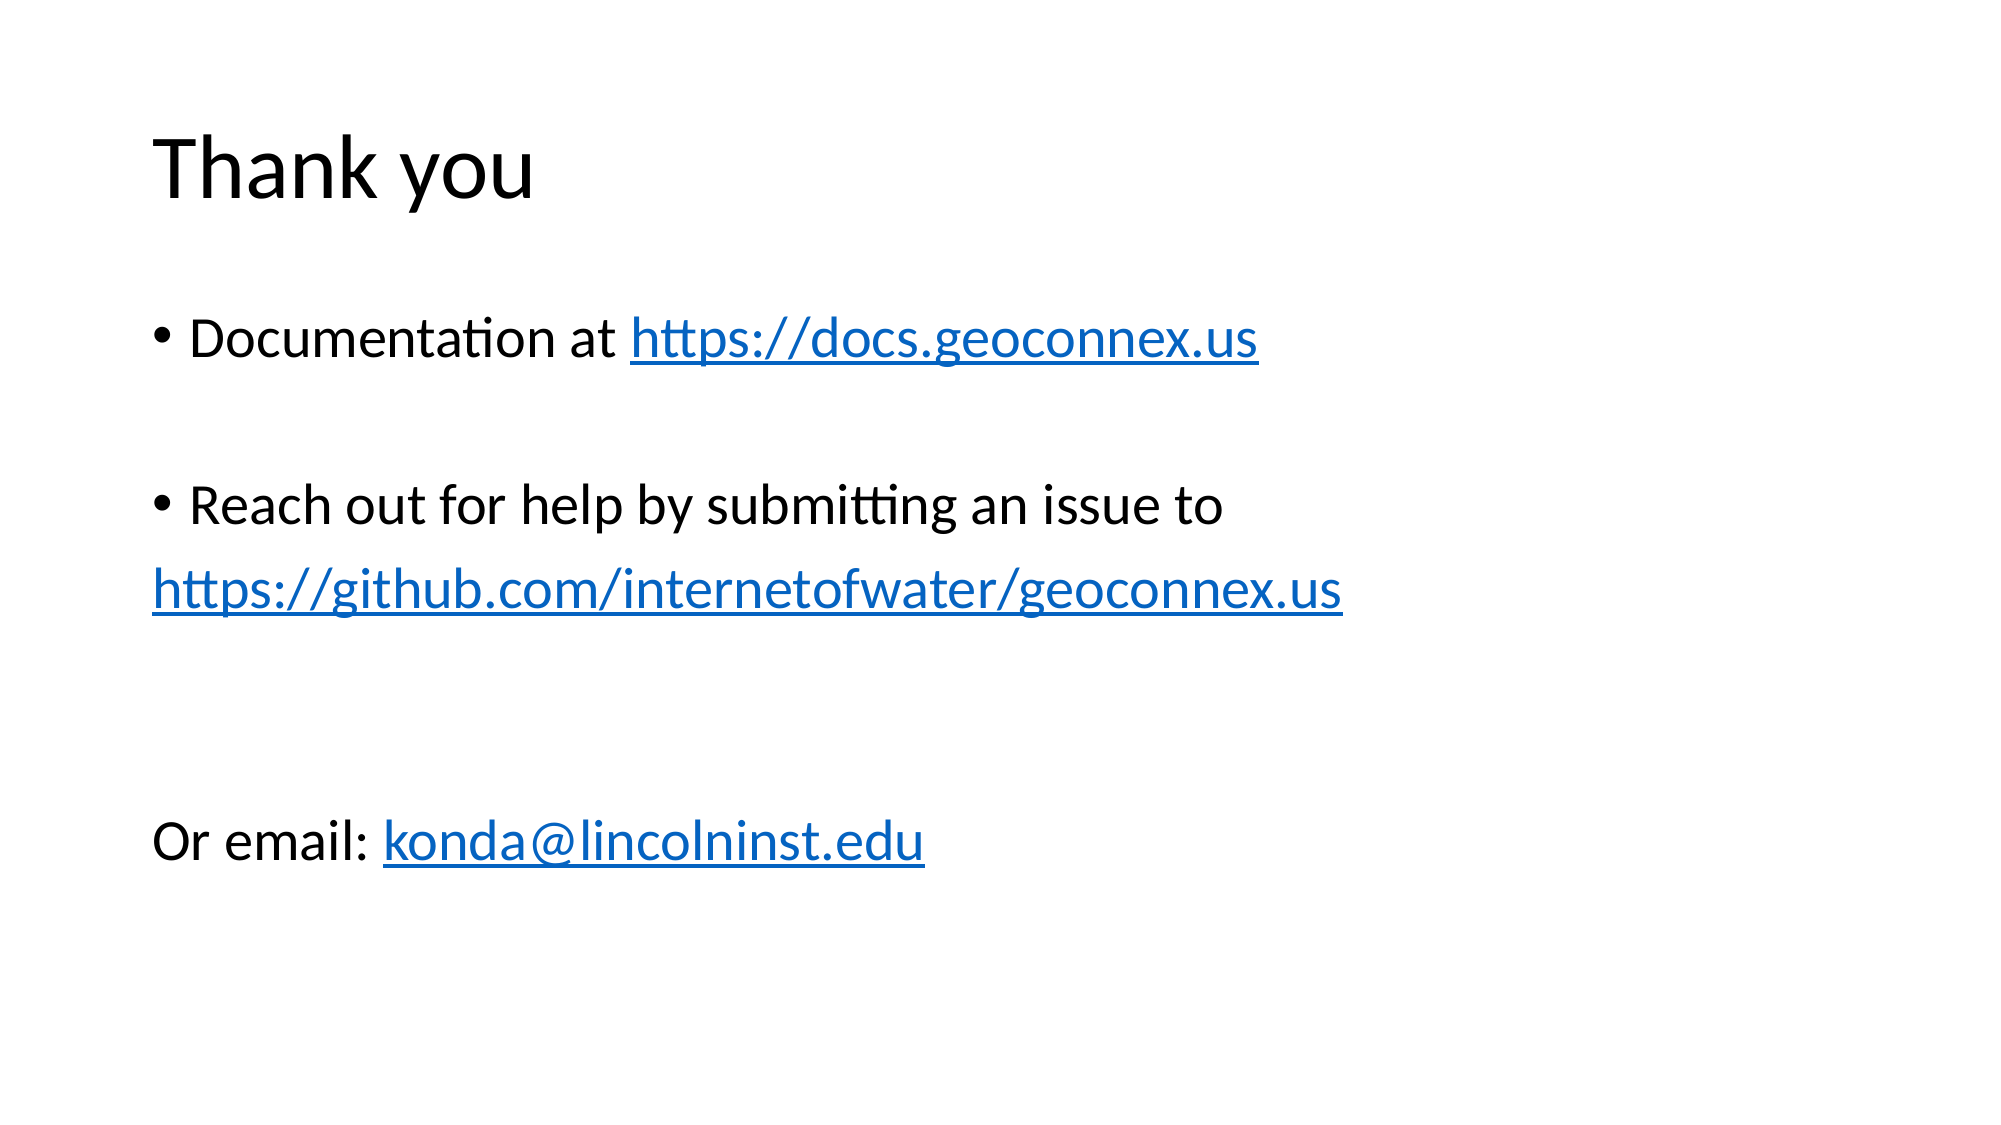

# Thank you
Documentation at https://docs.geoconnex.us

Reach out for help by submitting an issue to
https://github.com/internetofwater/geoconnex.us

Or email: konda@lincolninst.edu